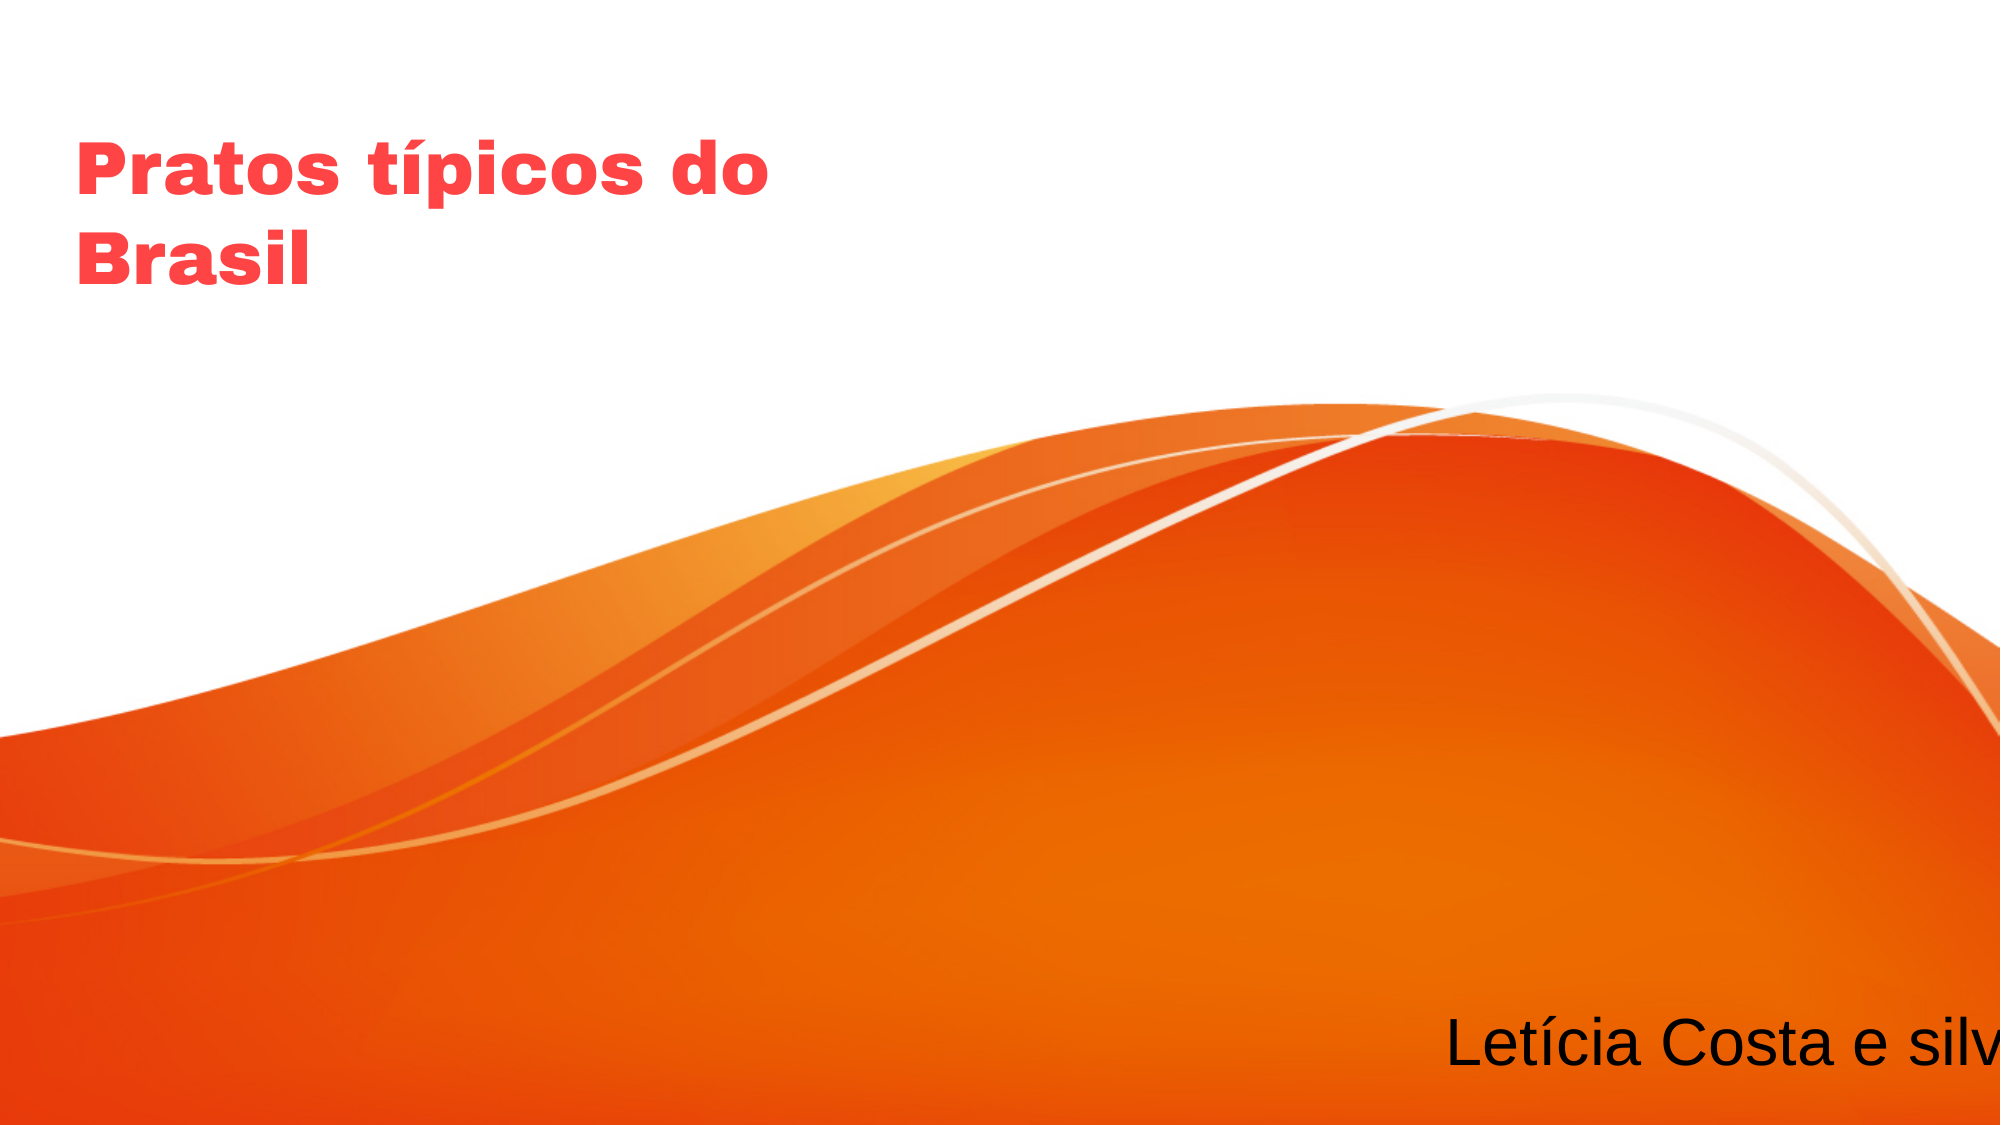

# Pratos típicos do Brasil

Letícia Costa e silva